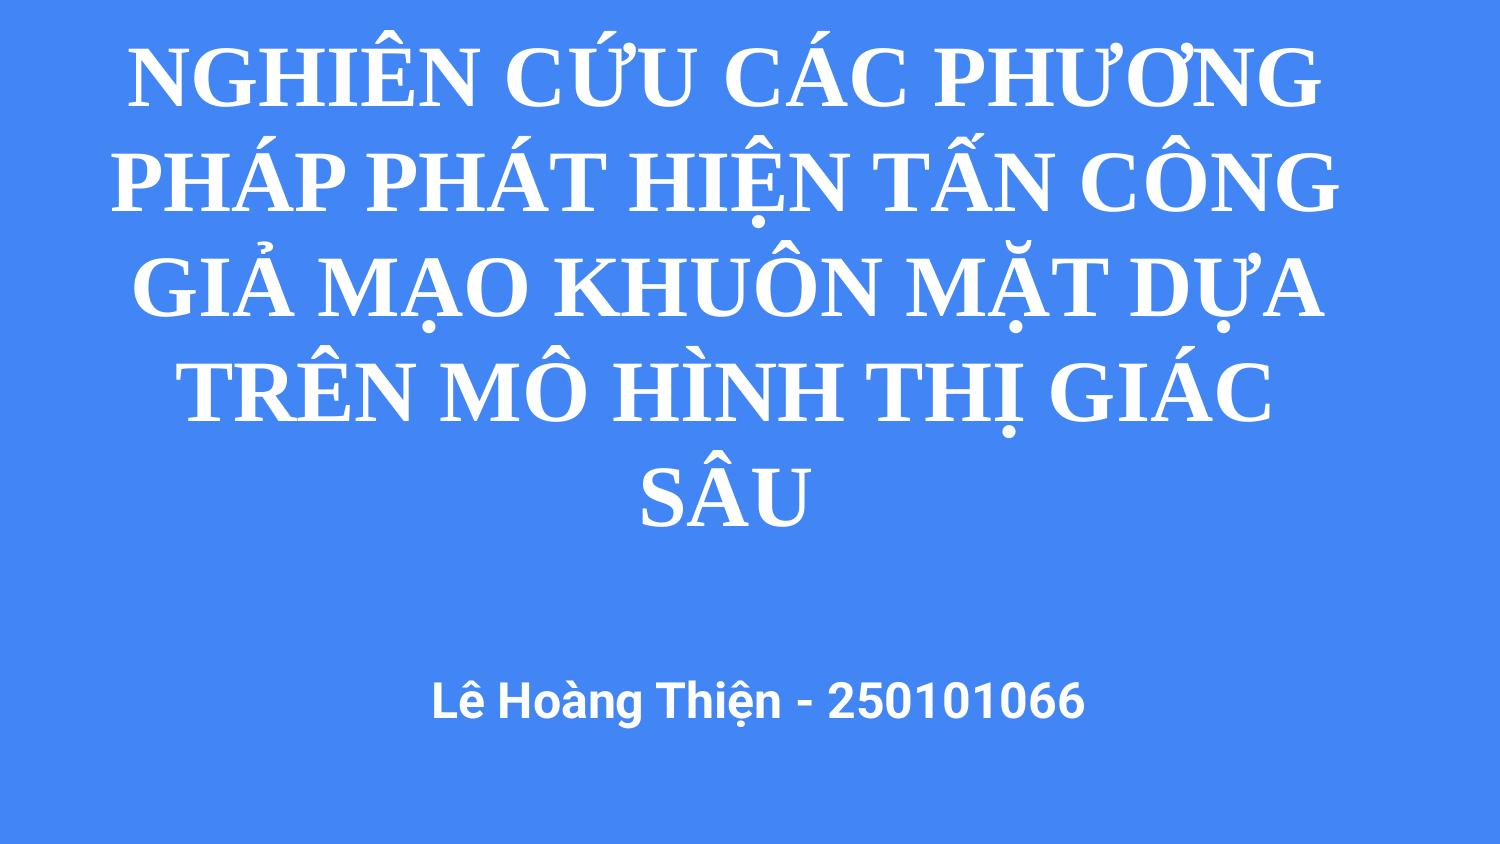

# NGHIÊN CỨU CÁC PHƯƠNG PHÁP PHÁT HIỆN TẤN CÔNG GIẢ MẠO KHUÔN MẶT DỰA TRÊN MÔ HÌNH THỊ GIÁC SÂU

Lê Hoàng Thiện - 250101066